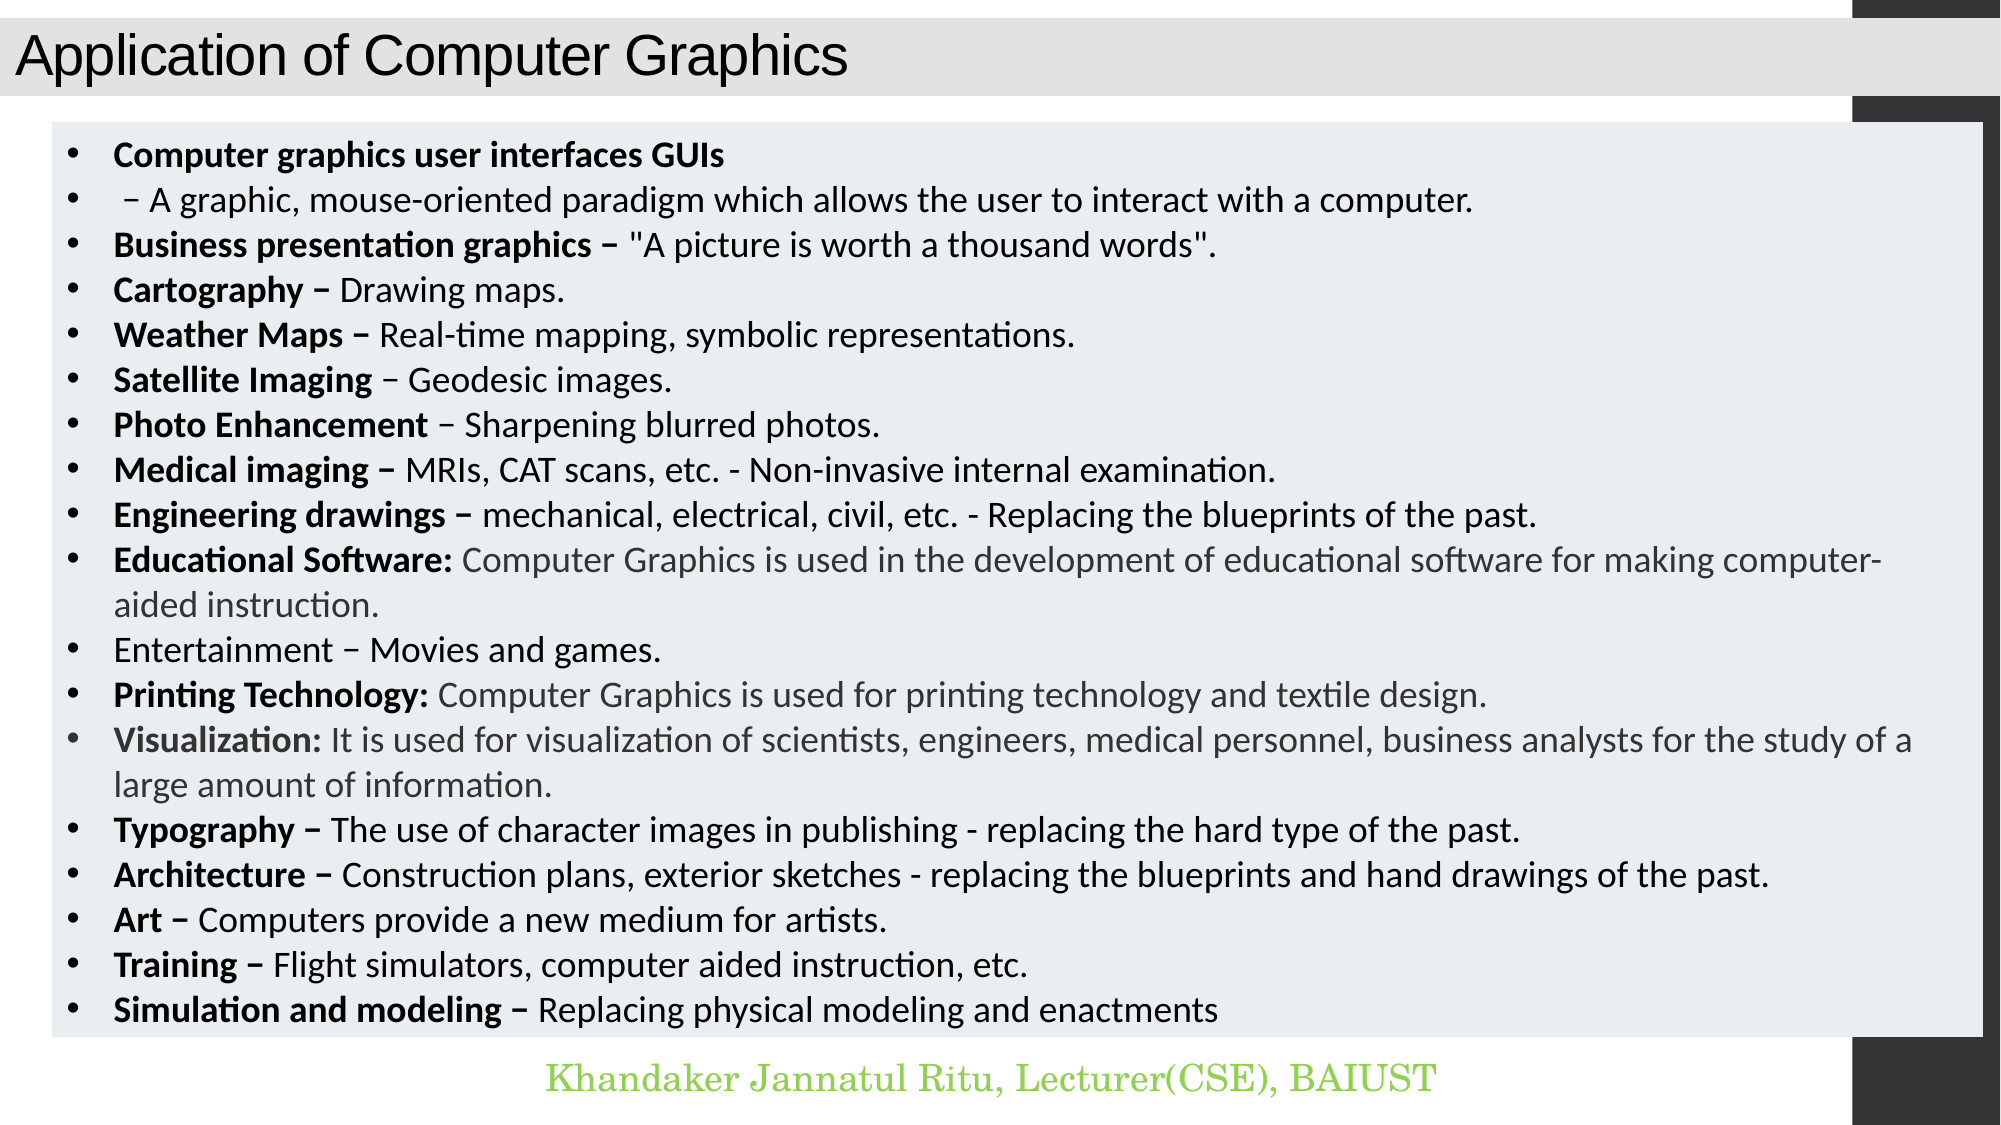

# Application of Computer Graphics
Computer graphics user interfaces GUIs
 − A graphic, mouse-oriented paradigm which allows the user to interact with a computer.
Business presentation graphics − "A picture is worth a thousand words".
Cartography − Drawing maps.
Weather Maps − Real-time mapping, symbolic representations.
Satellite Imaging − Geodesic images.
Photo Enhancement − Sharpening blurred photos.
Medical imaging − MRIs, CAT scans, etc. - Non-invasive internal examination.
Engineering drawings − mechanical, electrical, civil, etc. - Replacing the blueprints of the past.
Educational Software: Computer Graphics is used in the development of educational software for making computer-aided instruction.
Entertainment − Movies and games.
Printing Technology: Computer Graphics is used for printing technology and textile design.
Visualization: It is used for visualization of scientists, engineers, medical personnel, business analysts for the study of a large amount of information.
Typography − The use of character images in publishing - replacing the hard type of the past.
Architecture − Construction plans, exterior sketches - replacing the blueprints and hand drawings of the past.
Art − Computers provide a new medium for artists.
Training − Flight simulators, computer aided instruction, etc.
Simulation and modeling − Replacing physical modeling and enactments
Khandaker Jannatul Ritu, Lecturer(CSE), BAIUST